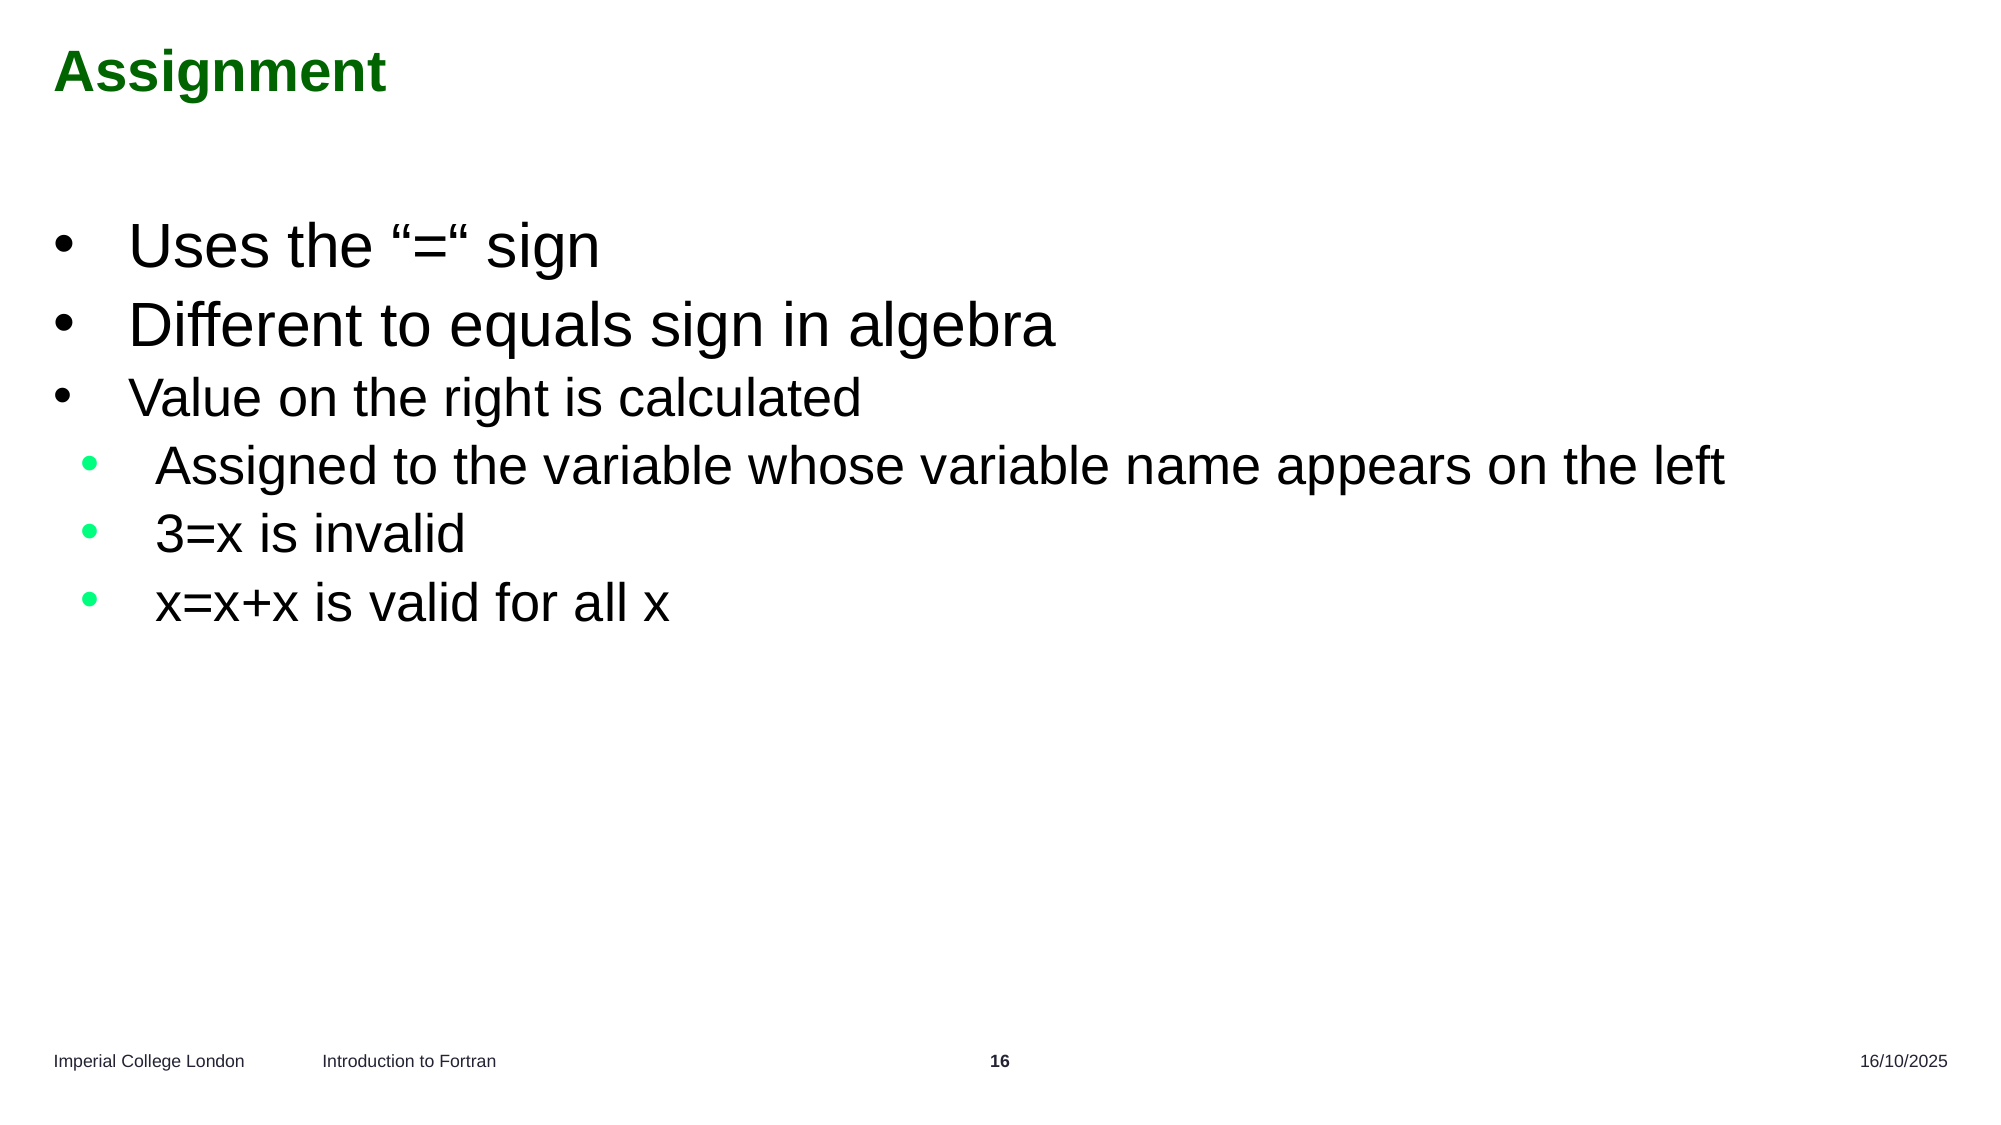

# Assignment
Uses the “=“ sign
Different to equals sign in algebra
Value on the right is calculated
Assigned to the variable whose variable name appears on the left
3=x is invalid
x=x+x is valid for all x

Introduction to Fortran
16
16/10/2025